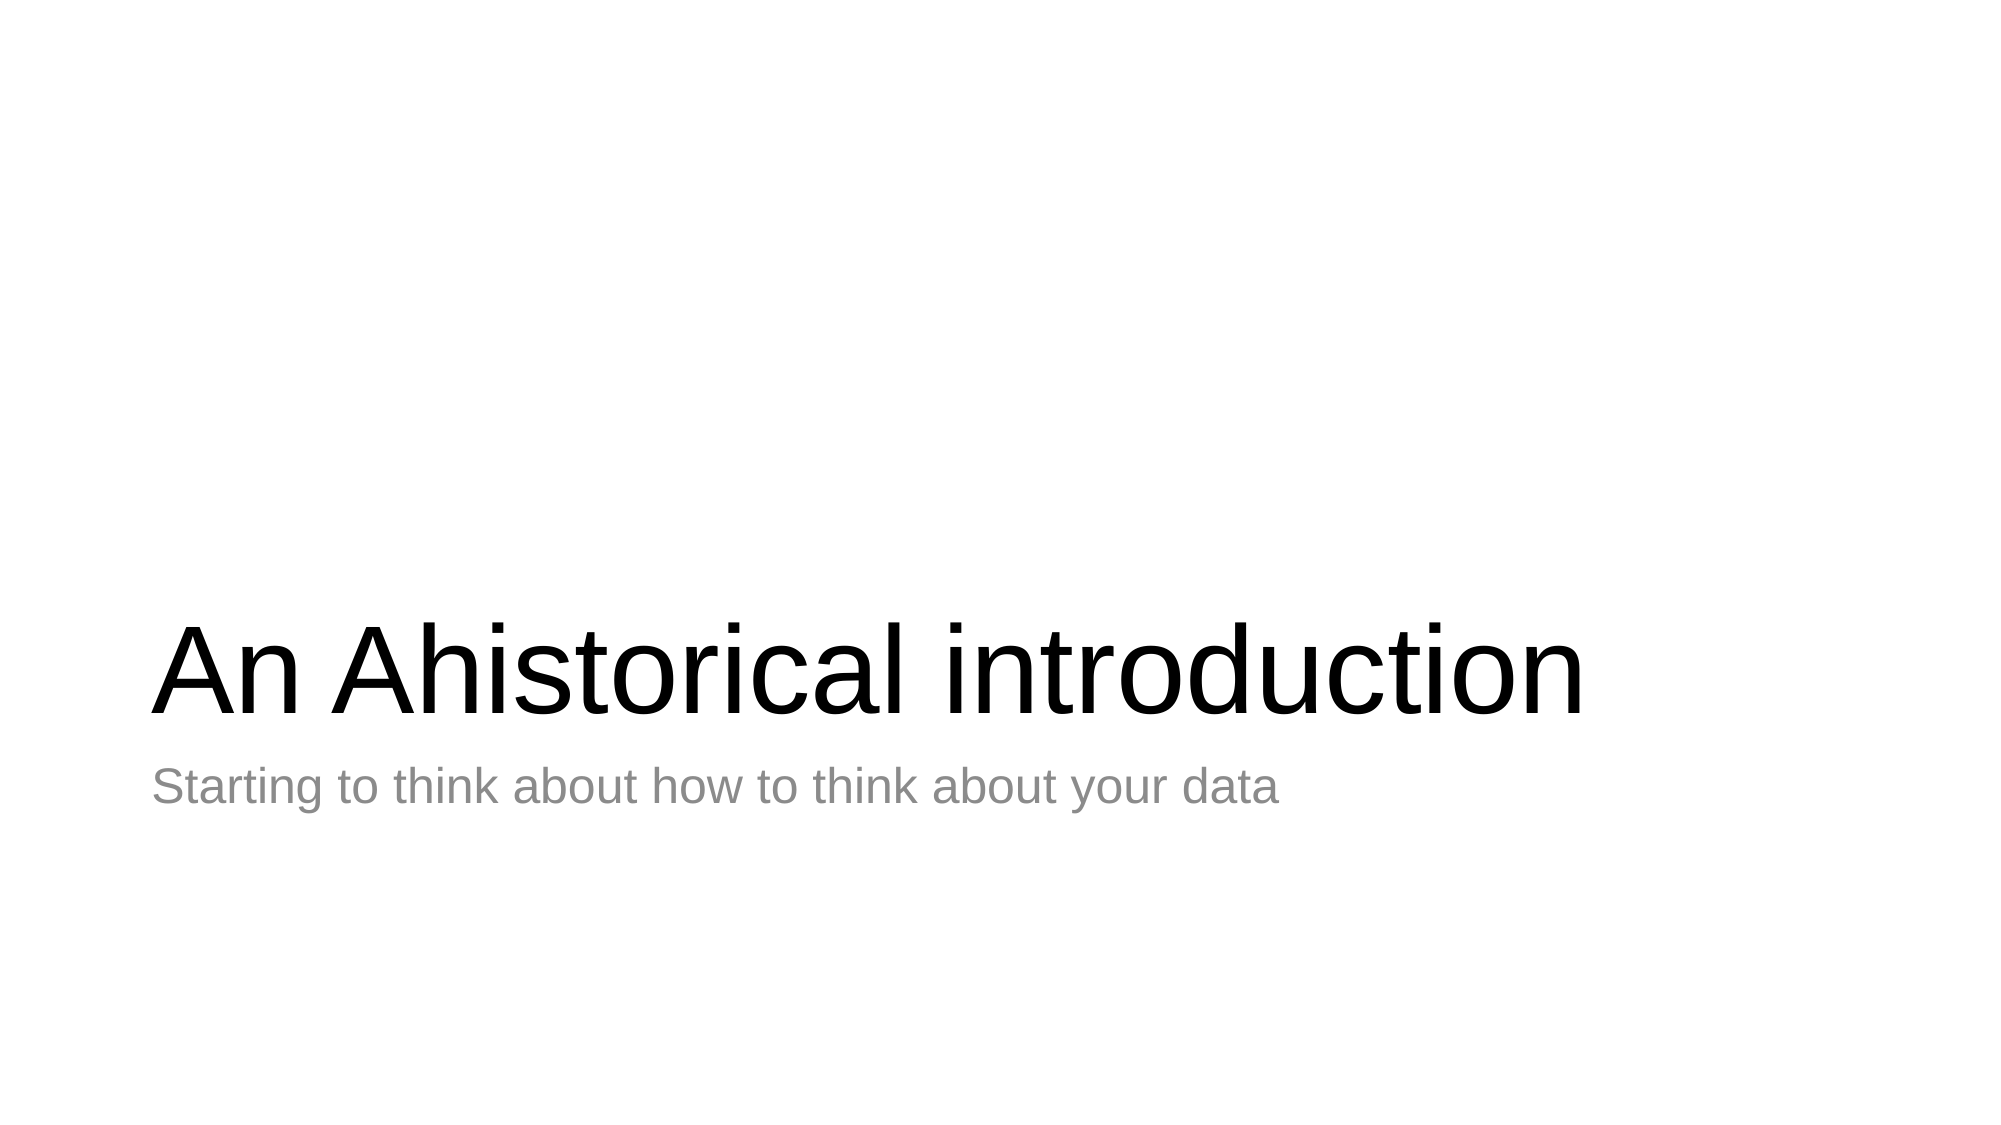

# An Ahistorical introduction
Starting to think about how to think about your data